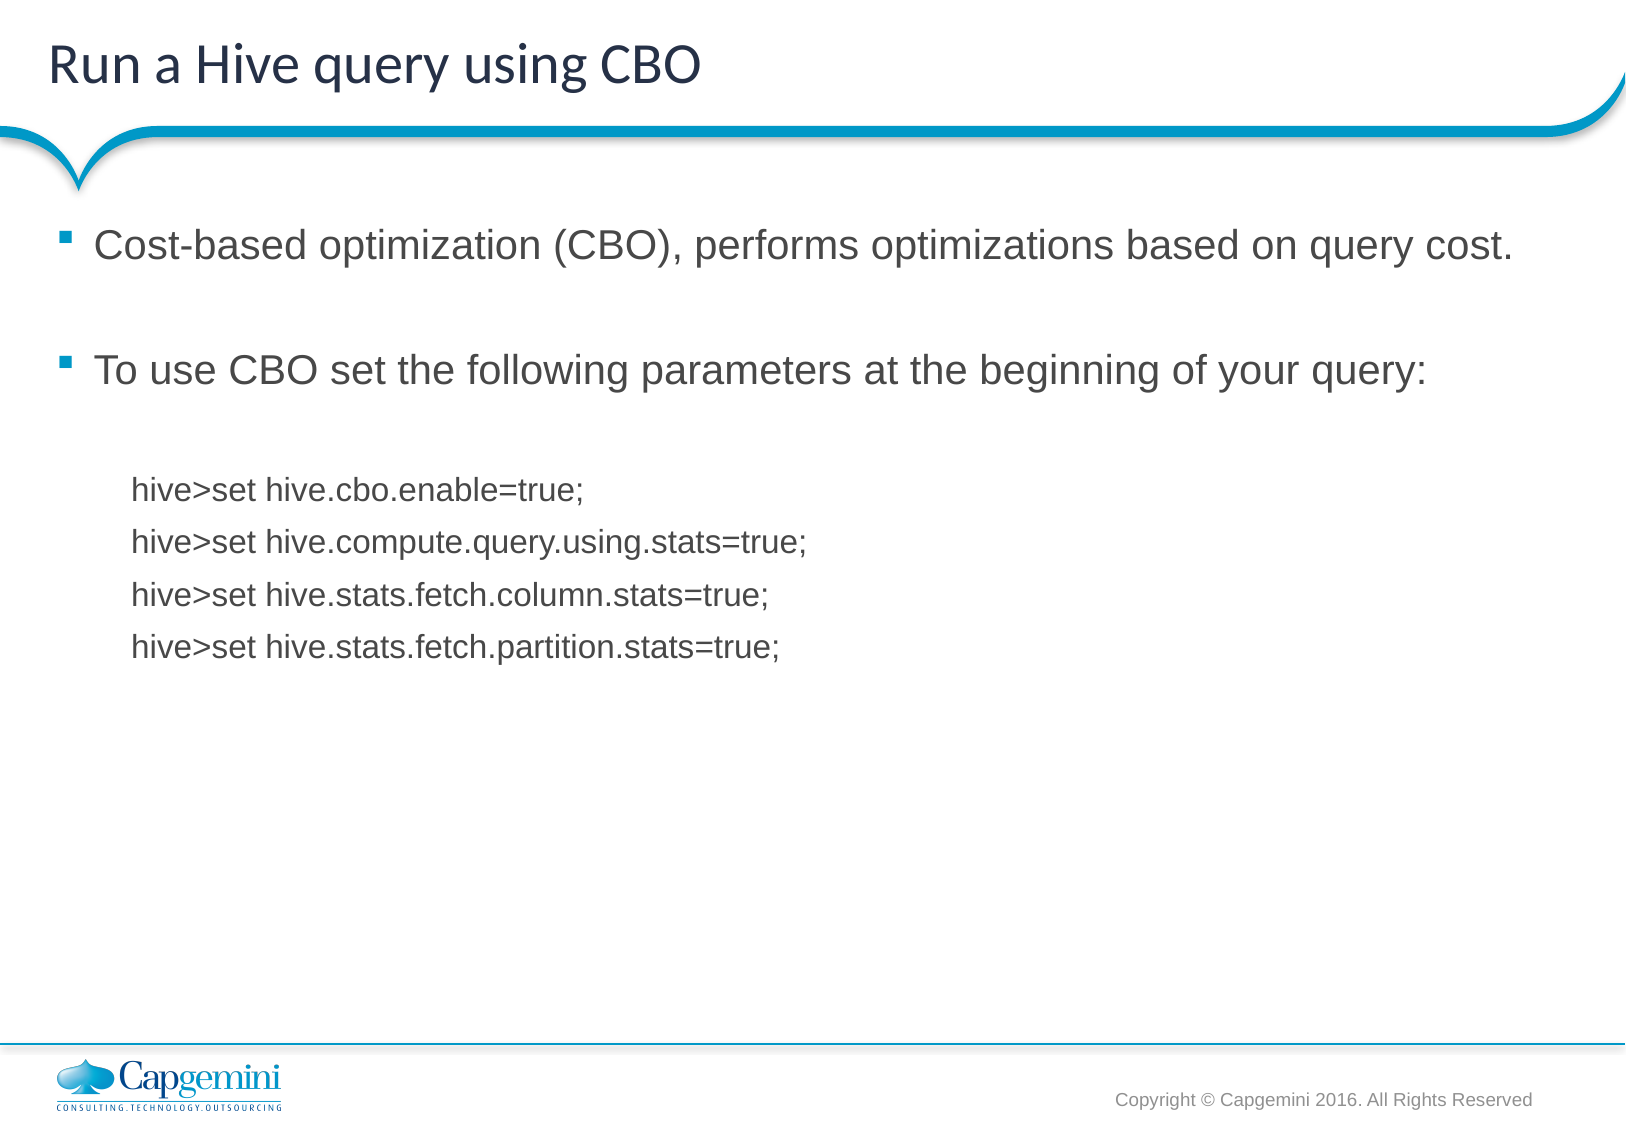

# Run a Hive query using CBO
Cost-based optimization (CBO), performs optimizations based on query cost.

To use CBO set the following parameters at the beginning of your query:

hive>set hive.cbo.enable=true;
hive>set hive.compute.query.using.stats=true;
hive>set hive.stats.fetch.column.stats=true;
hive>set hive.stats.fetch.partition.stats=true;